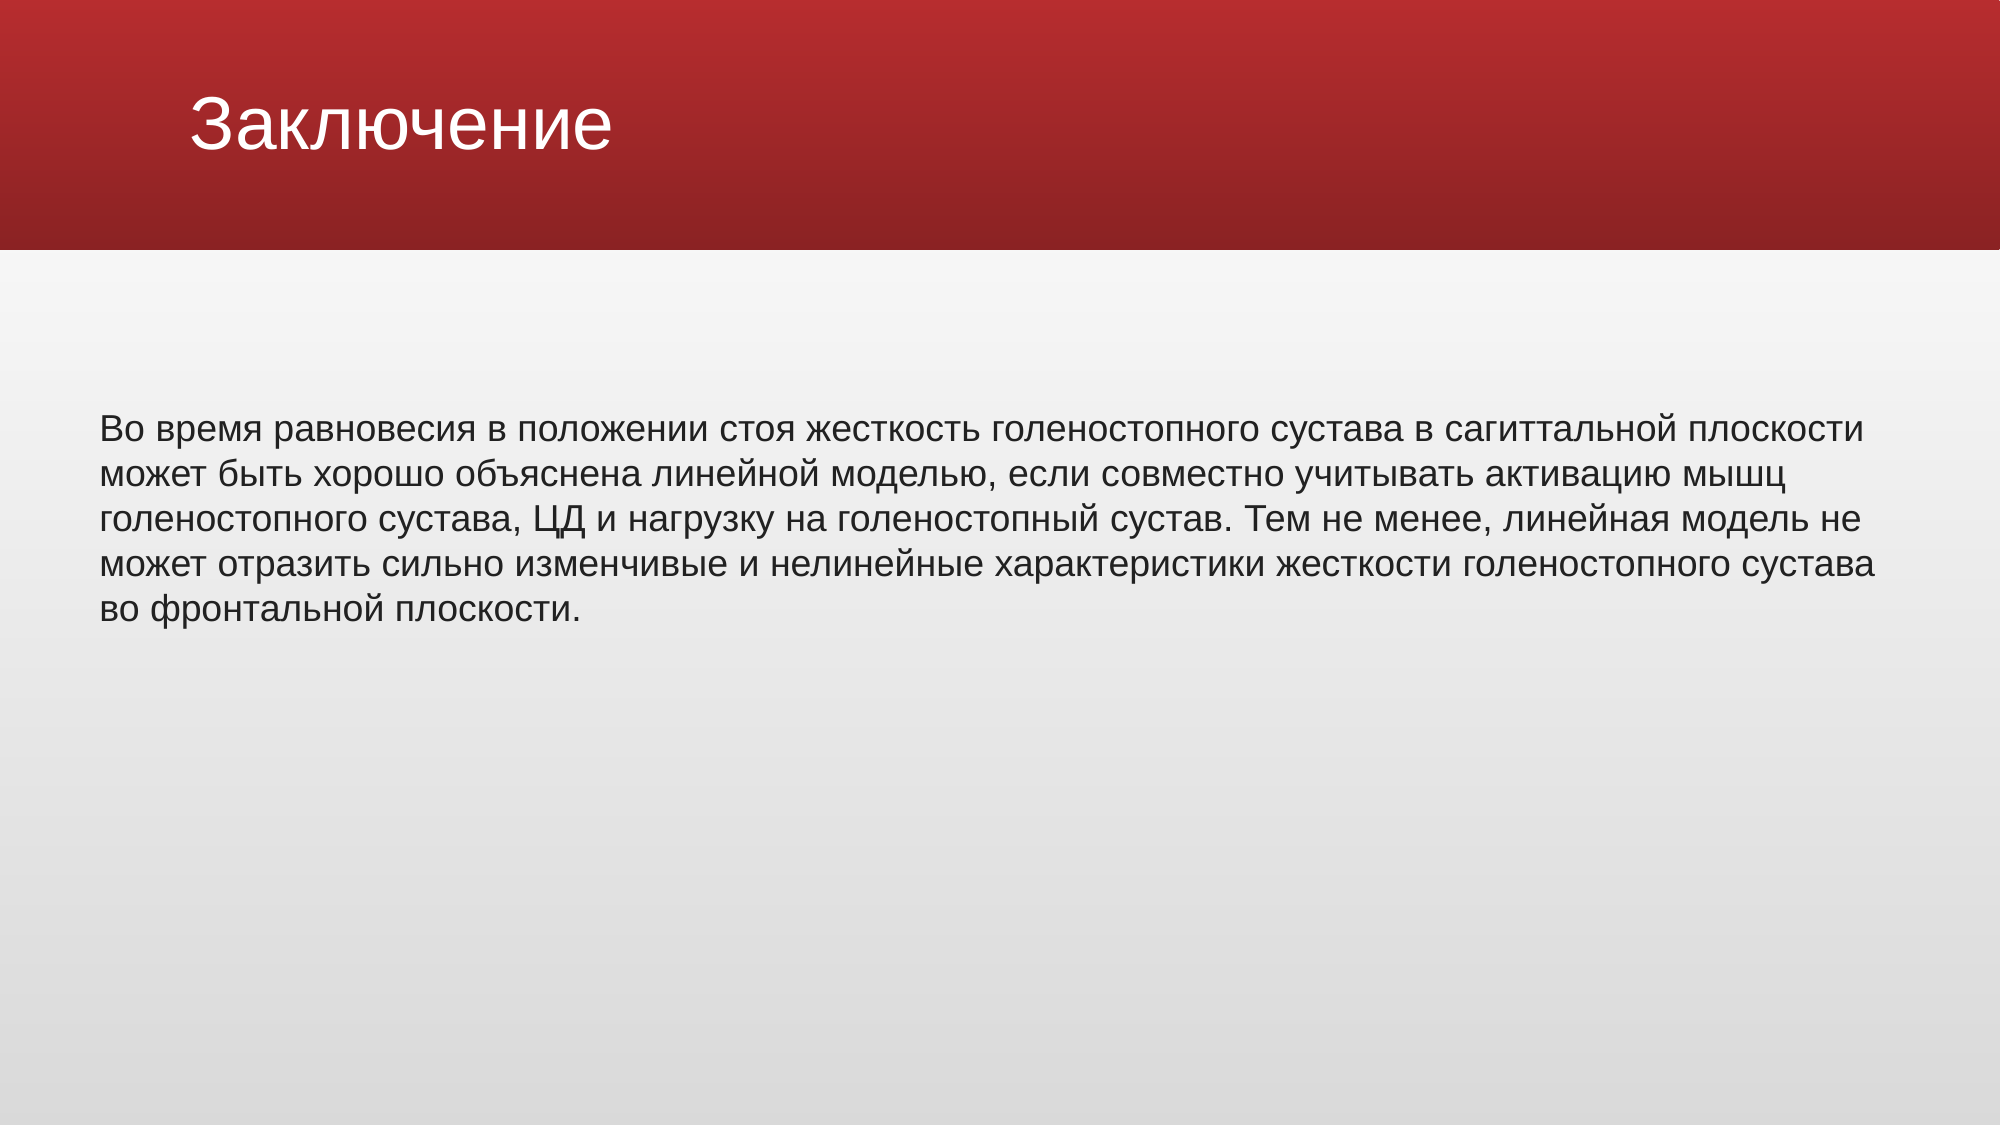

# Заключение
Во время равновесия в положении стоя жесткость голеностопного сустава в сагиттальной плоскости может быть хорошо объяснена линейной моделью, если совместно учитывать активацию мышц голеностопного сустава, ЦД и нагрузку на голеностопный сустав. Тем не менее, линейная модель не может отразить сильно изменчивые и нелинейные характеристики жесткости голеностопного сустава во фронтальной плоскости.